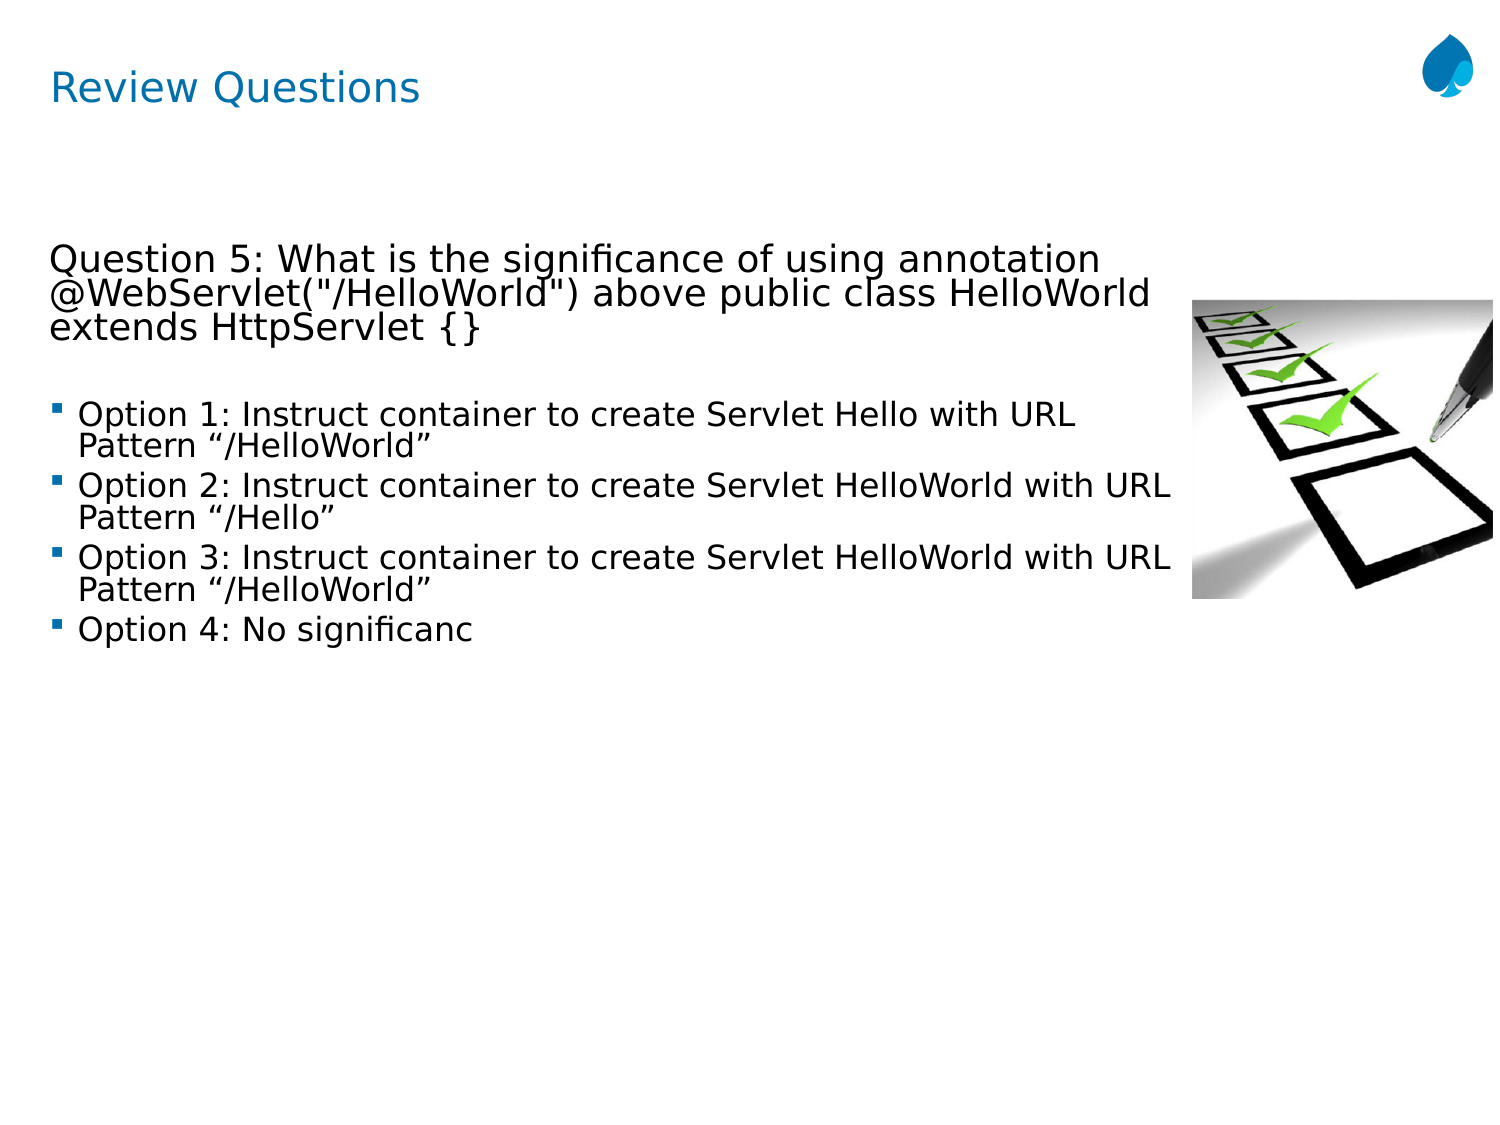

# Review Questions
Question 5: What is the significance of using annotation @WebServlet("/HelloWorld") above public class HelloWorld extends HttpServlet {}

Option 1: Instruct container to create Servlet Hello with URL Pattern “/HelloWorld”
Option 2: Instruct container to create Servlet HelloWorld with URL Pattern “/Hello”
Option 3: Instruct container to create Servlet HelloWorld with URL Pattern “/HelloWorld”
Option 4: No significanc